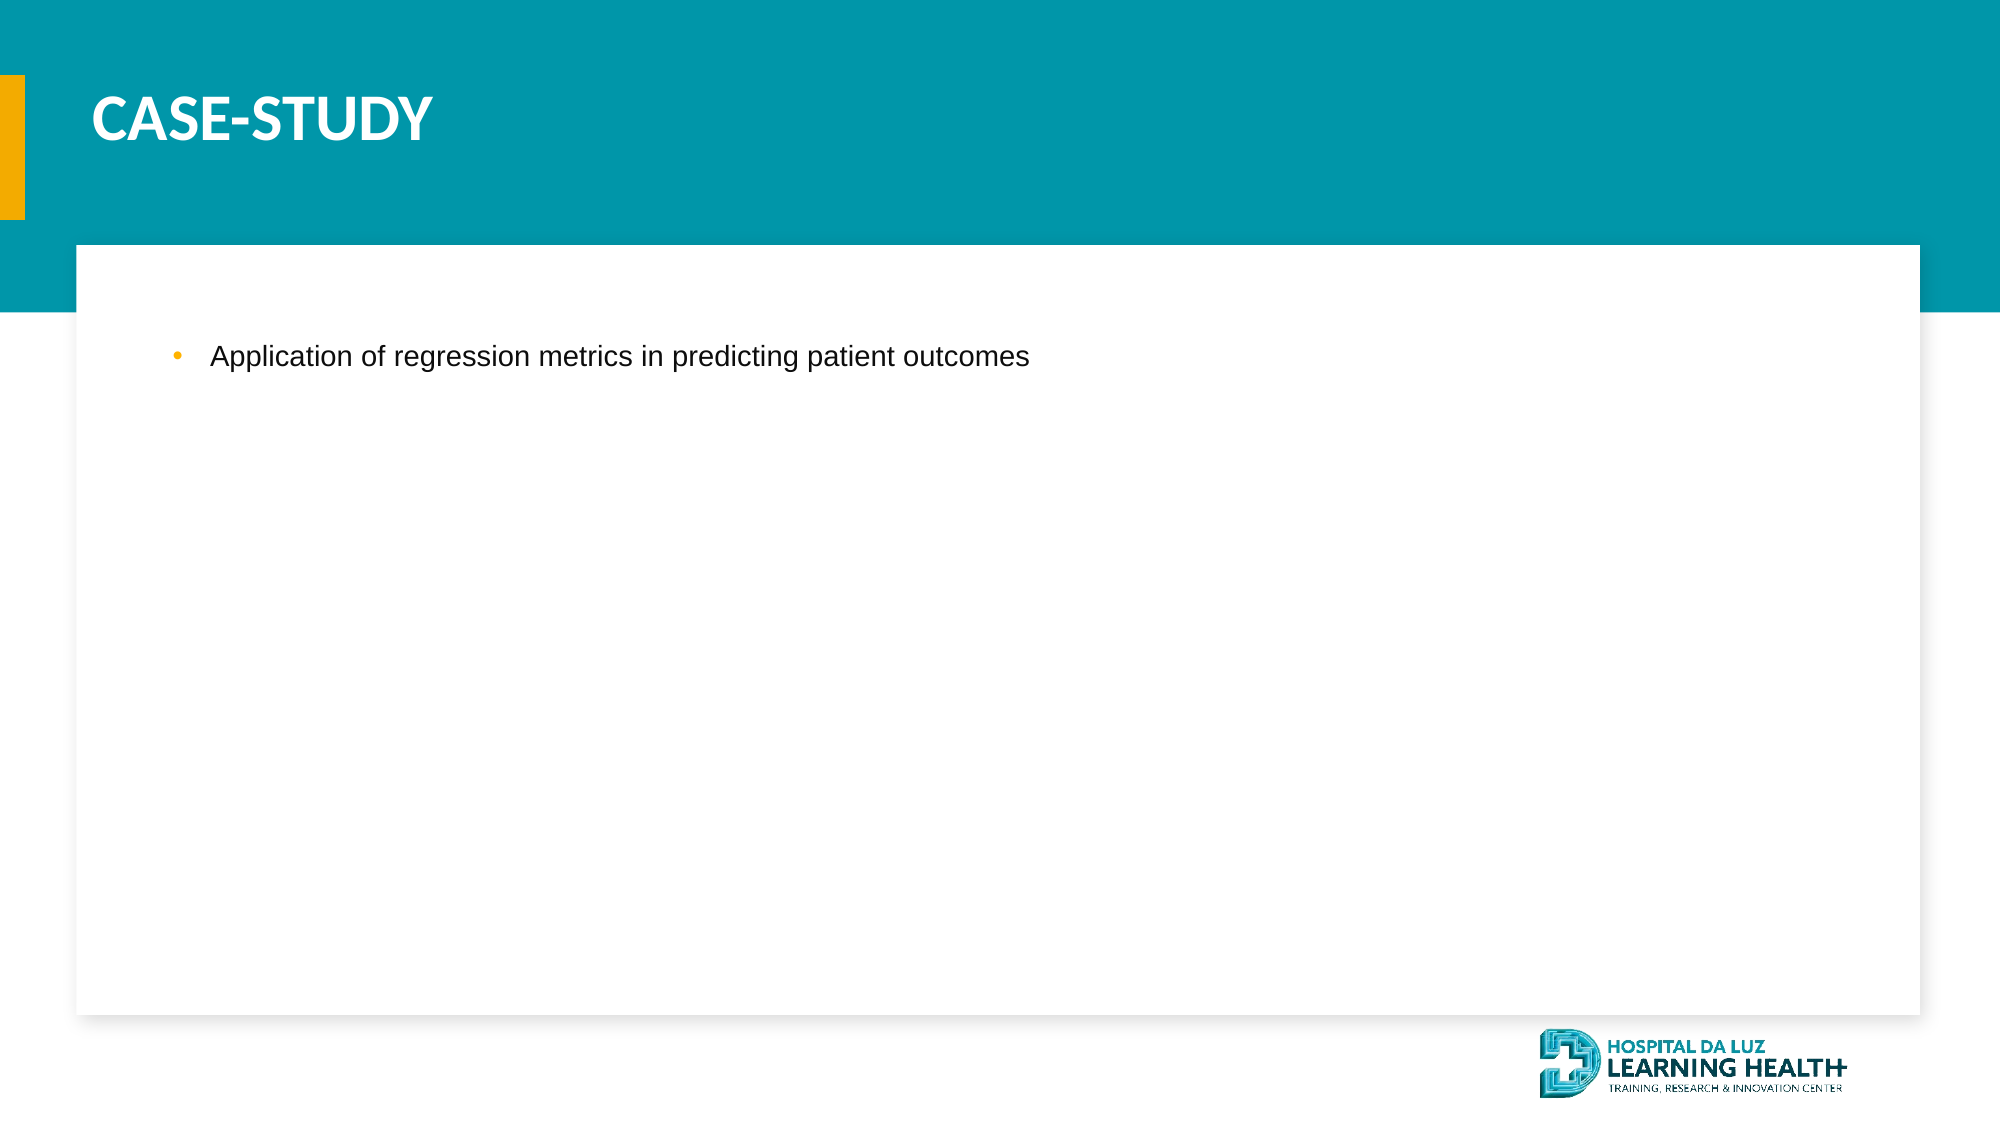

CASE-STUDY
#
Application of regression metrics in predicting patient outcomes